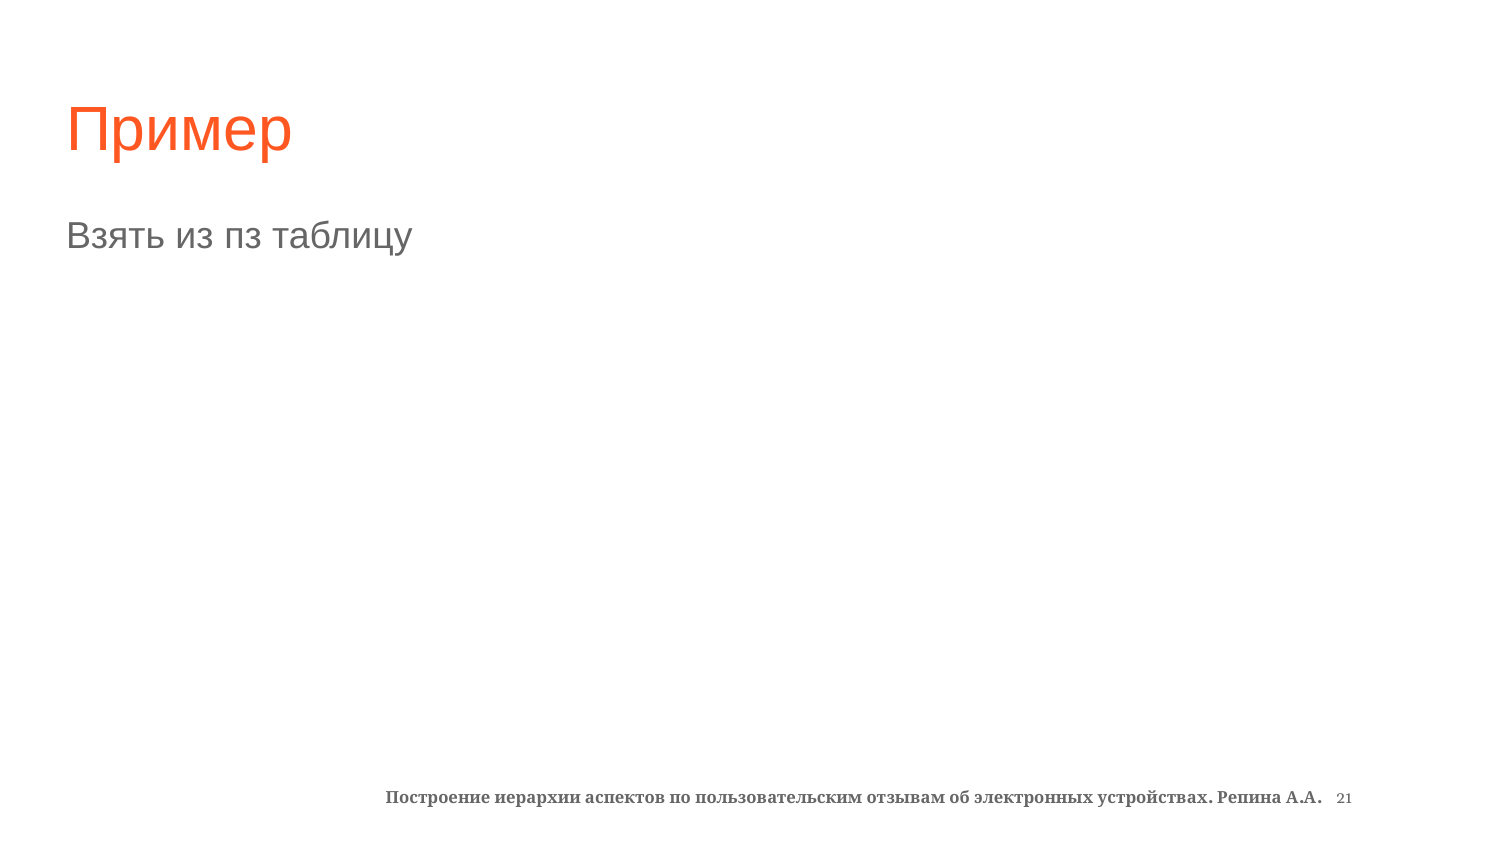

# Пример
Взять из пз таблицу
Построение иерархии аспектов по пользовательским отзывам об электронных устройствах. Репина А.А.   21